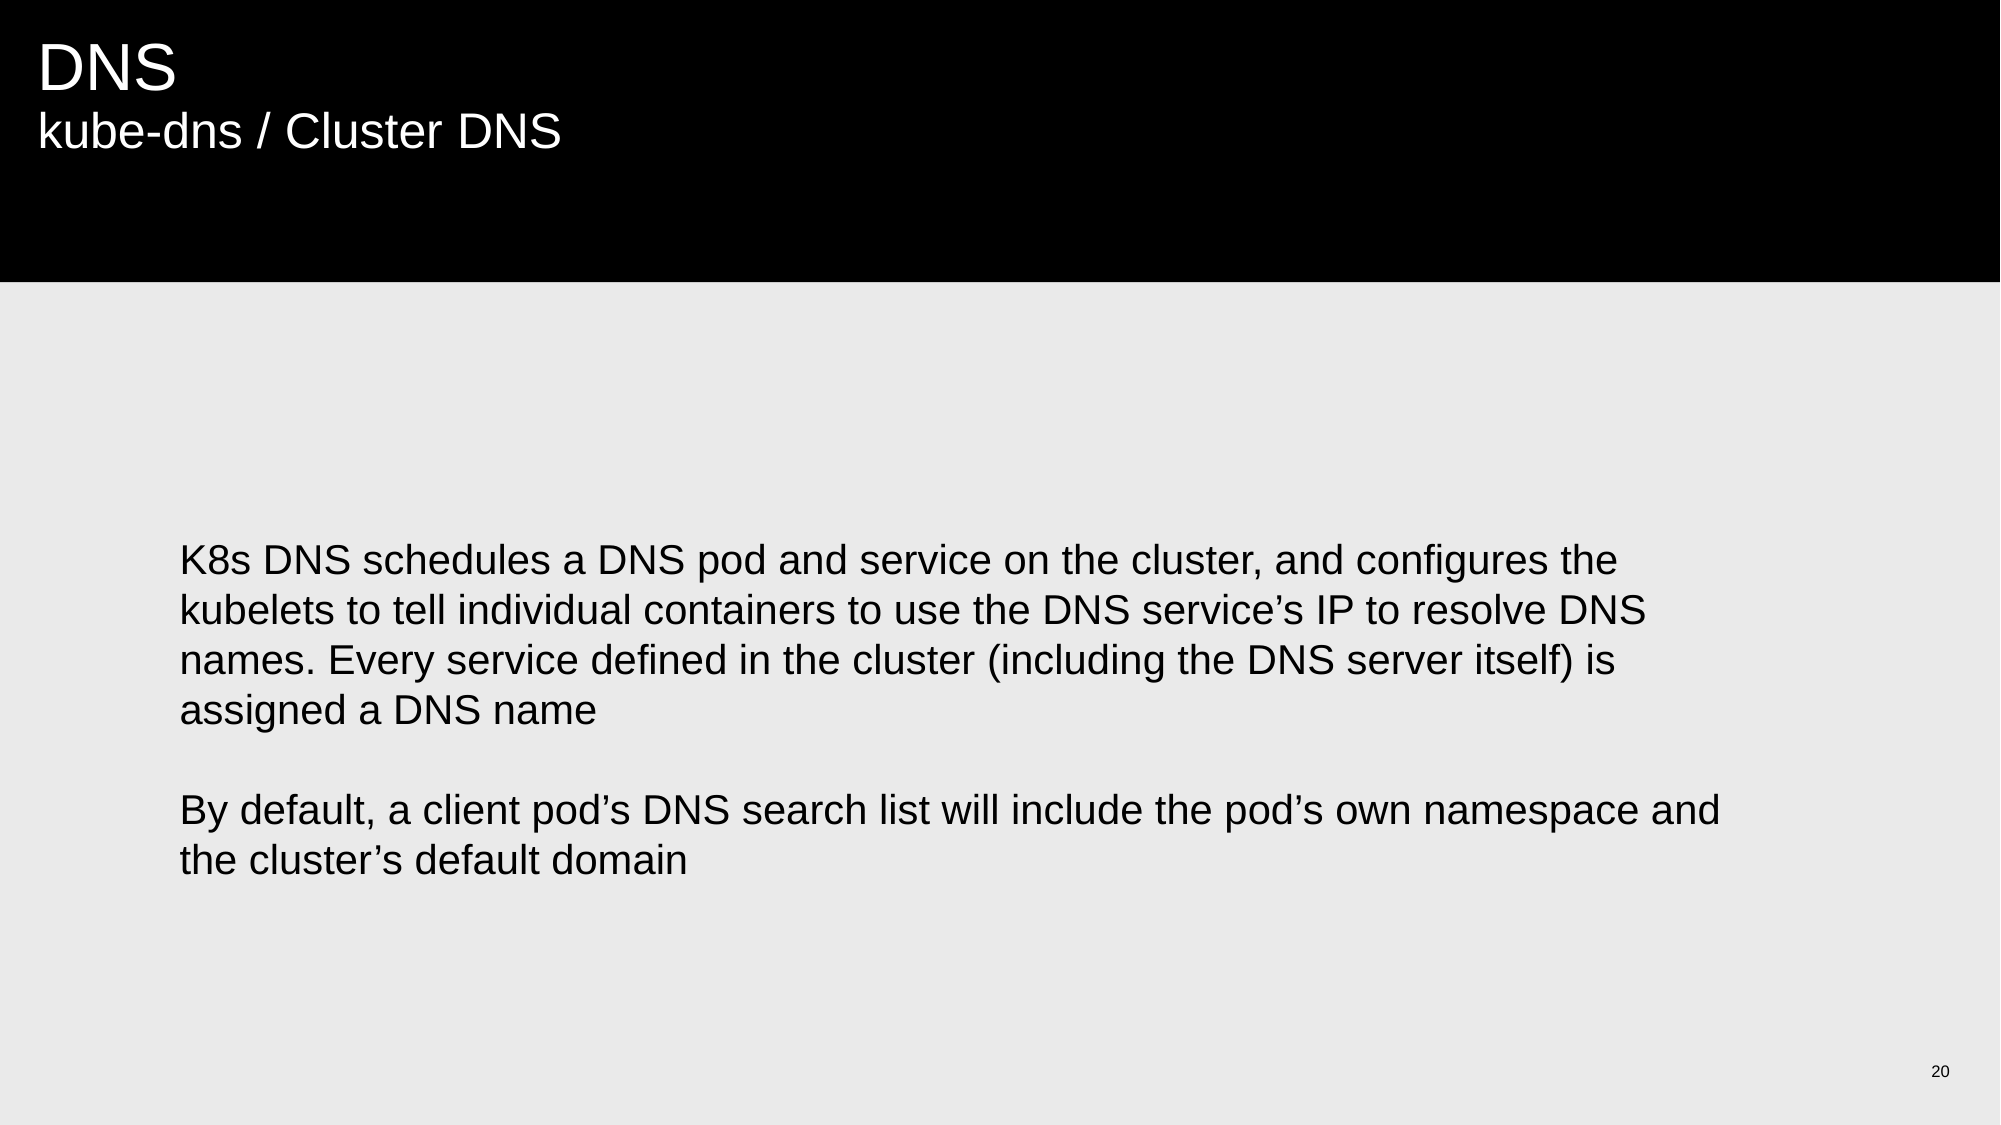

# DNS kube-dns / Cluster DNS
K8s DNS schedules a DNS pod and service on the cluster, and configures the kubelets to tell individual containers to use the DNS service’s IP to resolve DNS names. Every service defined in the cluster (including the DNS server itself) is assigned a DNS name

By default, a client pod’s DNS search list will include the pod’s own namespace and the cluster’s default domain
20